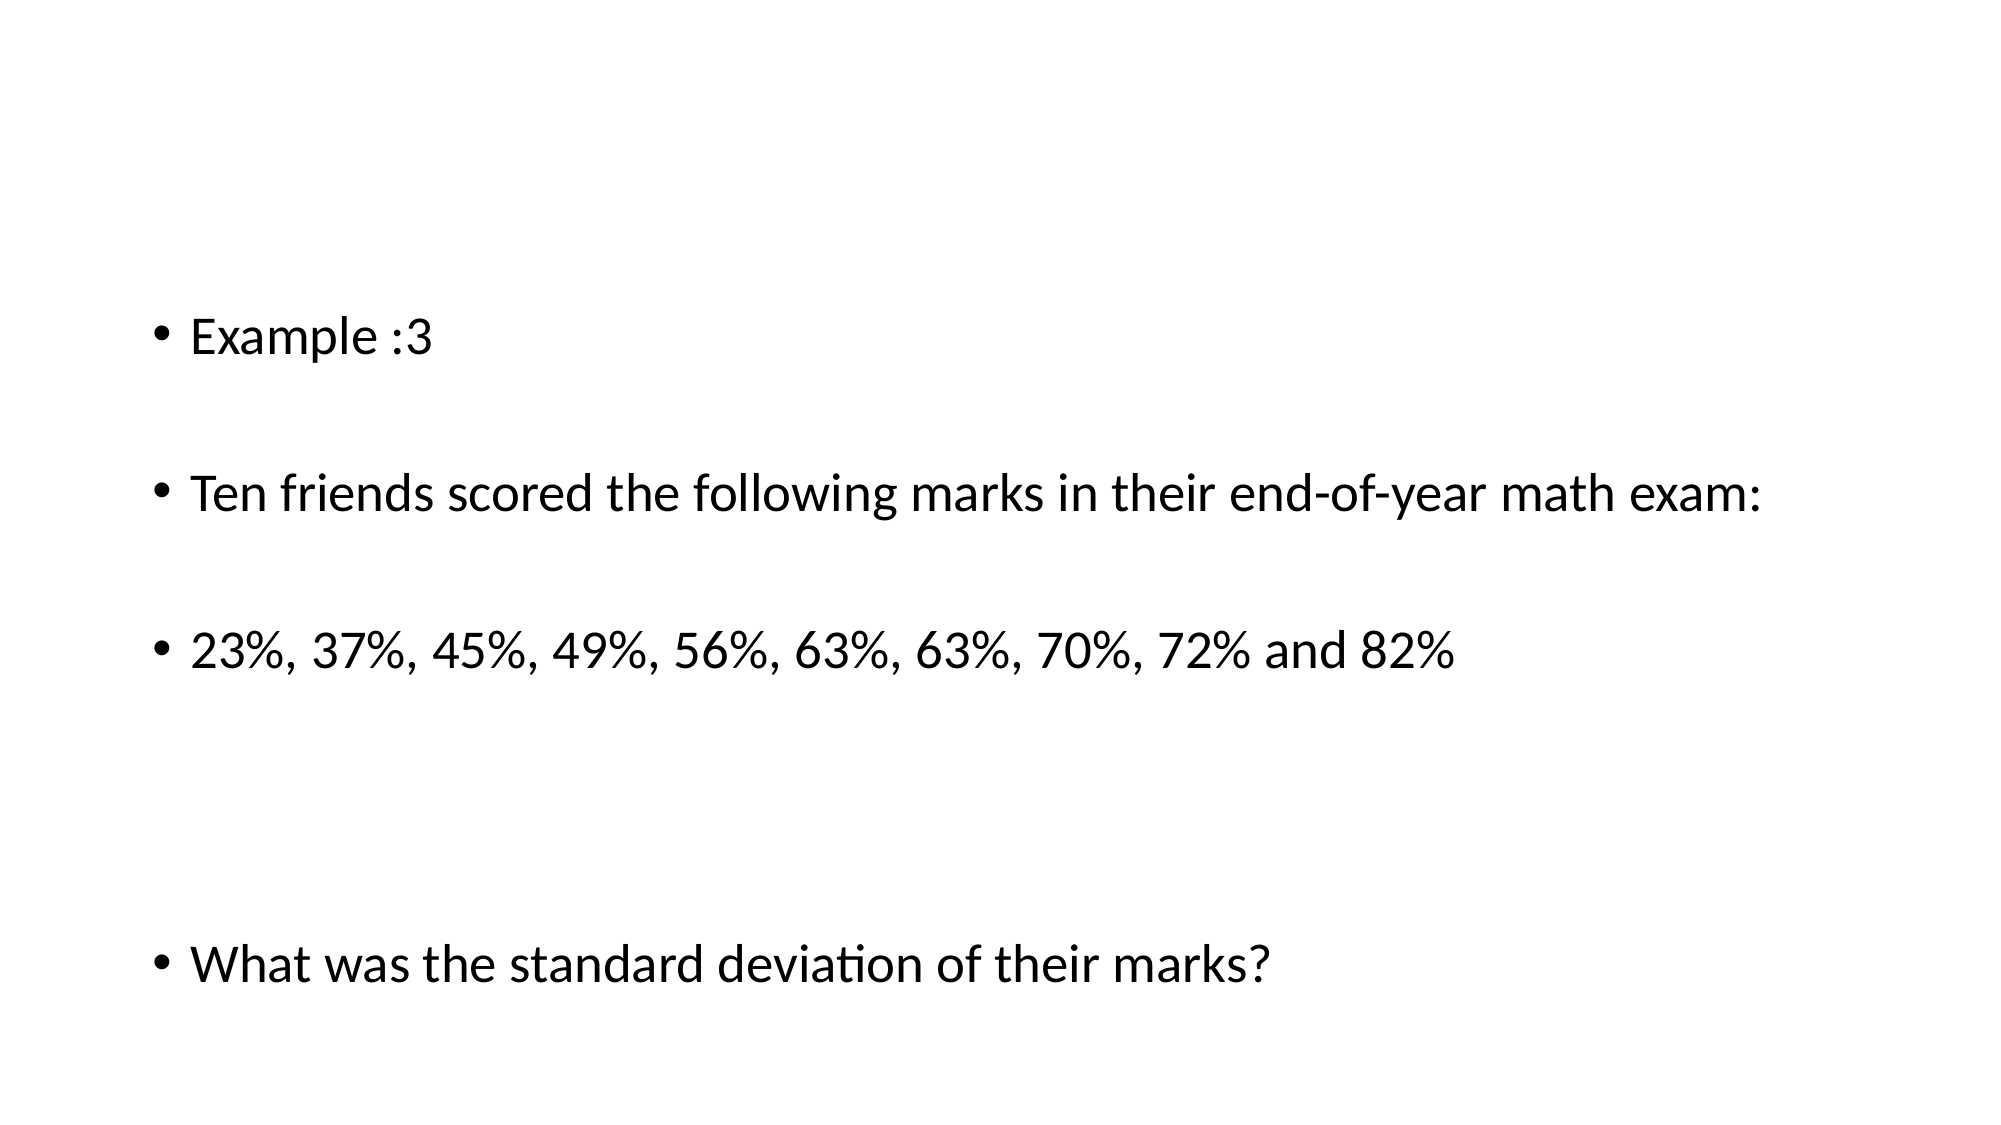

#
Example :3

Ten friends scored the following marks in their end-of-year math exam:

23%, 37%, 45%, 49%, 56%, 63%, 63%, 70%, 72% and 82%

What was the standard deviation of their marks?